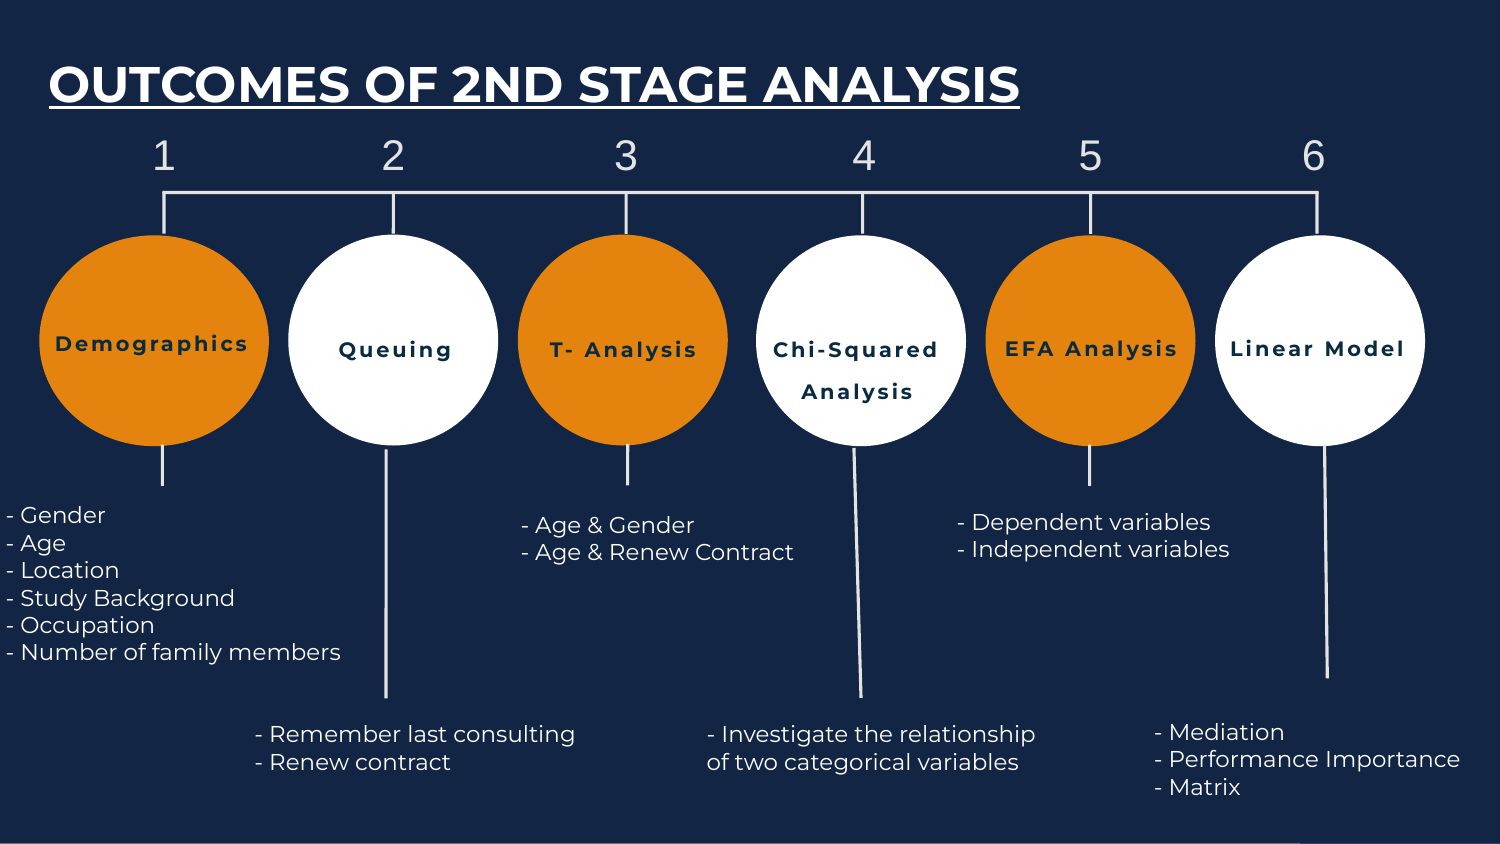

OUTCOMES OF 2ND STAGE ANALYSIS
1
2
4
6
3
5

EFA Analysis
Linear Model

Queuing
T- Analysis
Chi-Squared Analysis
Demographics

- Gender
- Age
- Location
- Study Background
- Occupation
- Number of family members

- Dependent variables
- Independent variables

- Age & Gender
- Age & Renew Contract

- Mediation
- Performance Importance
- Matrix
- Investigate the relationship
of two categorical variables

- Remember last consulting
- Renew contract